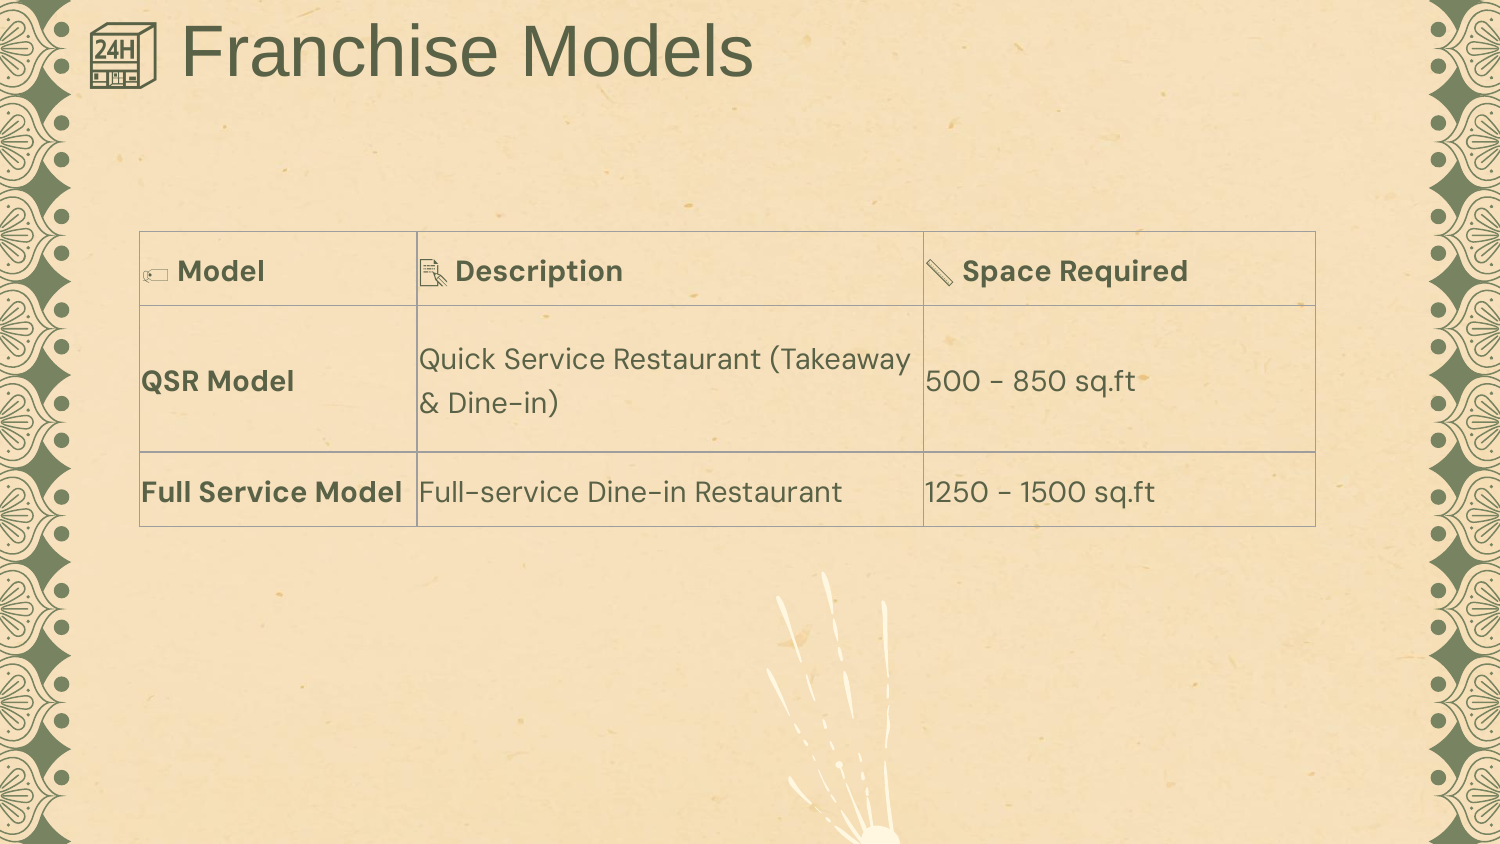

# 🏪 Franchise Models
| 🏷️ Model | 📝 Description | 📏 Space Required |
| --- | --- | --- |
| QSR Model | Quick Service Restaurant (Takeaway & Dine-in) | 500 - 850 sq.ft |
| Full Service Model | Full-service Dine-in Restaurant | 1250 - 1500 sq.ft |